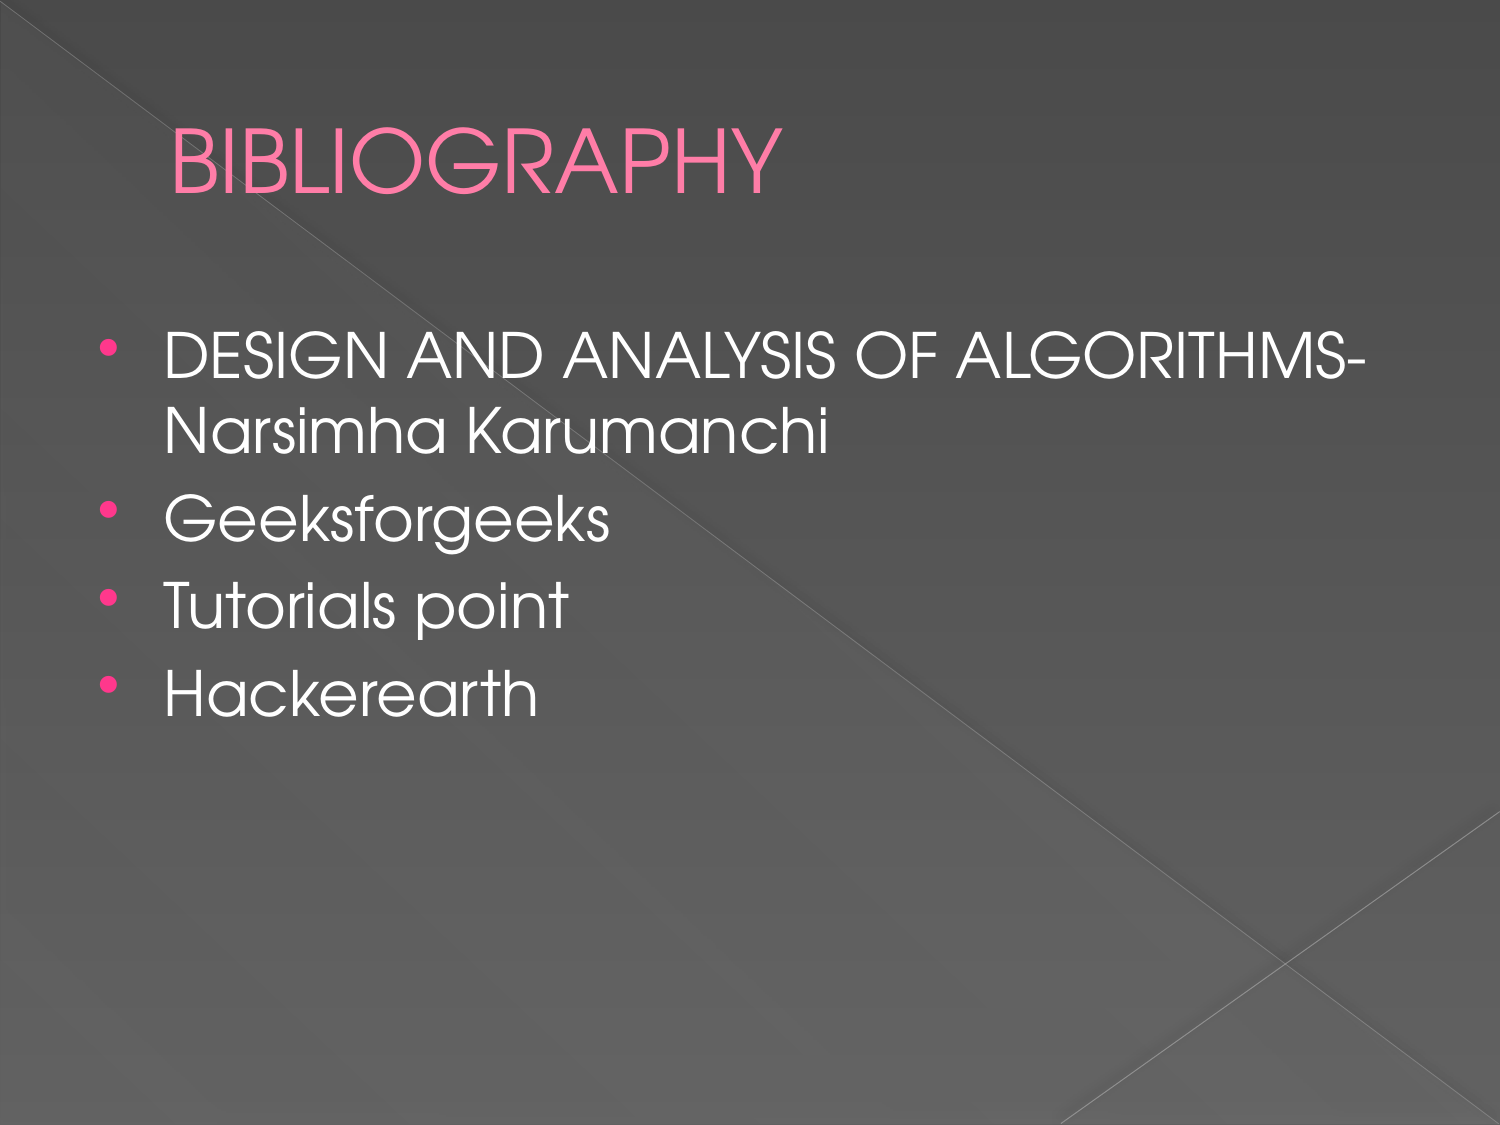

# BIBLIOGRAPHY
DESIGN AND ANALYSIS OF ALGORITHMS-Narsimha Karumanchi
Geeksforgeeks
Tutorials point
Hackerearth